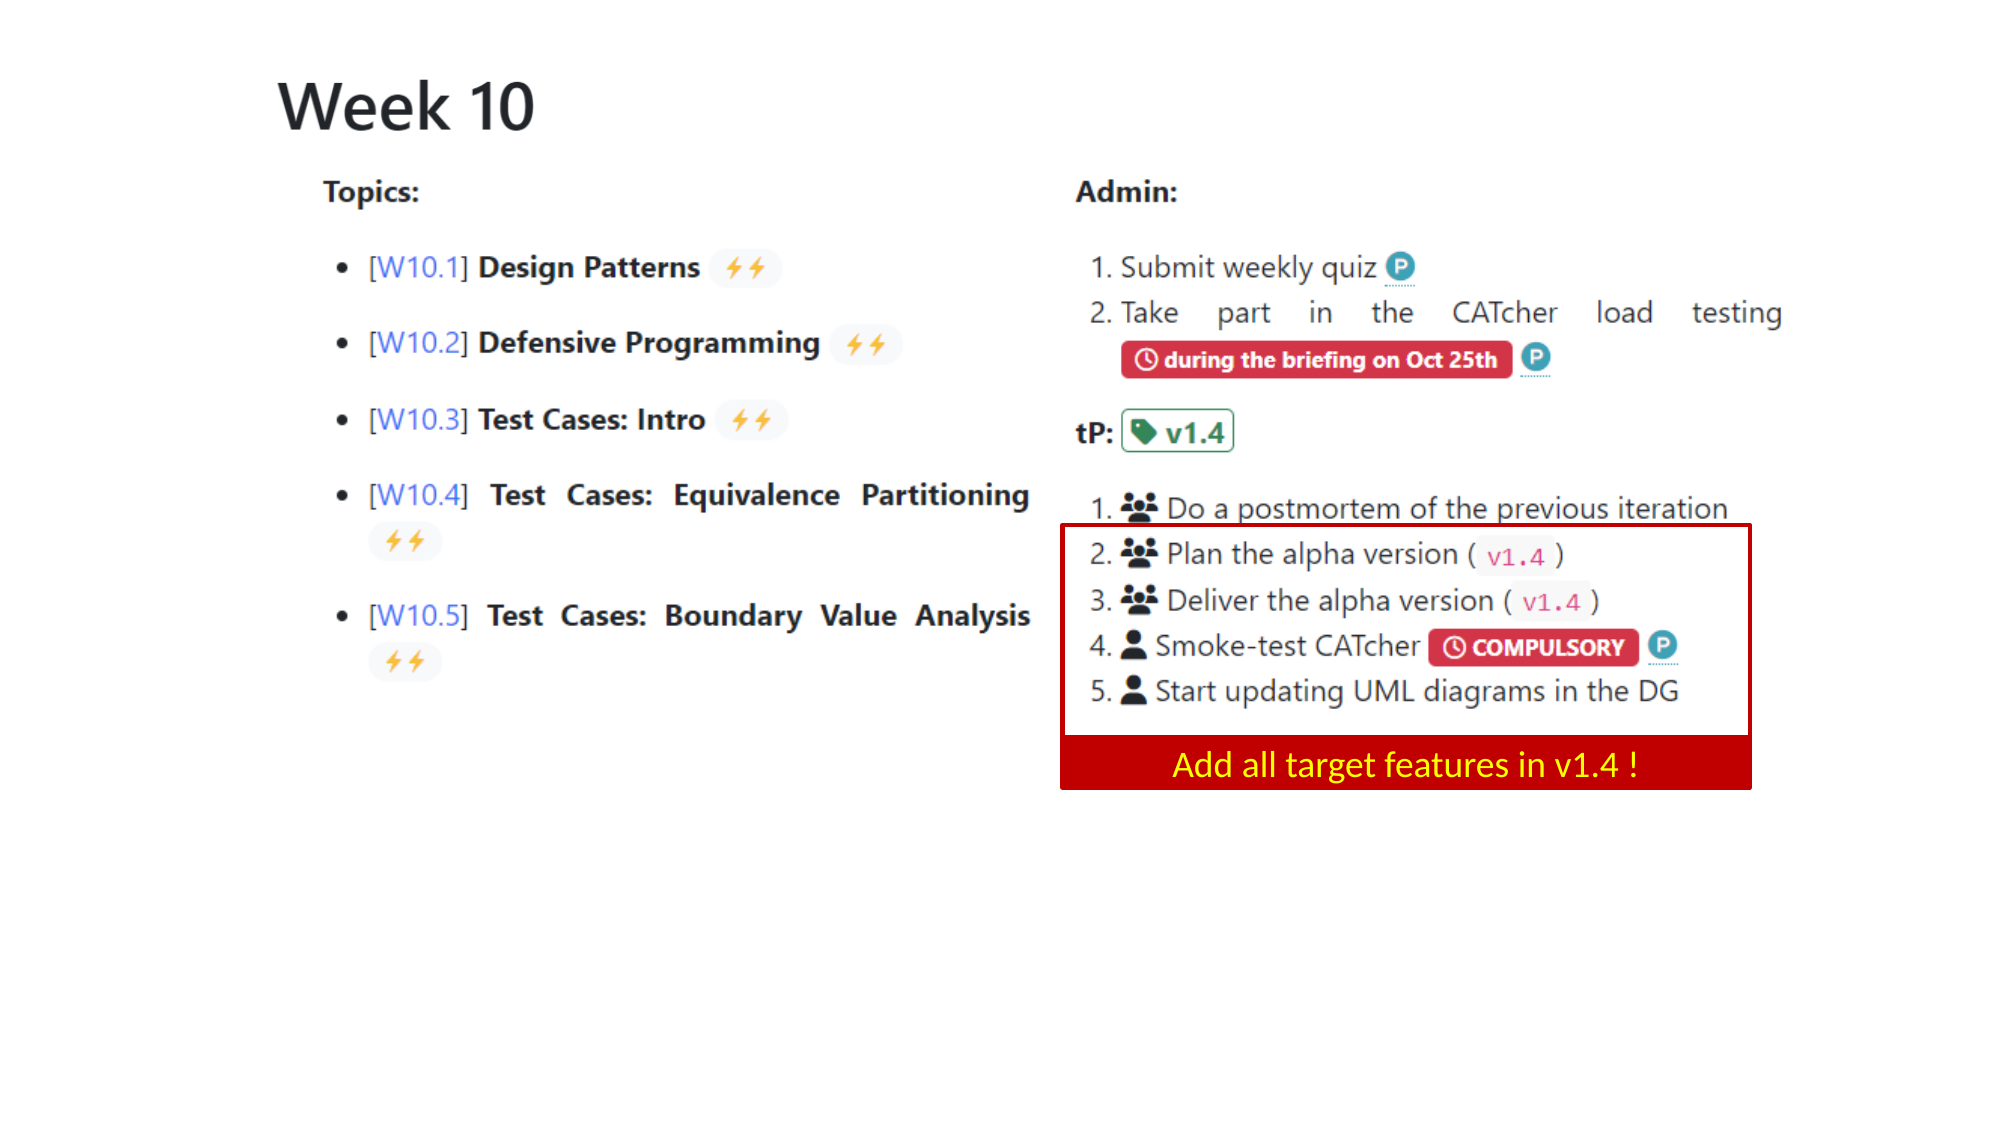

Add all target features in v1.4 !